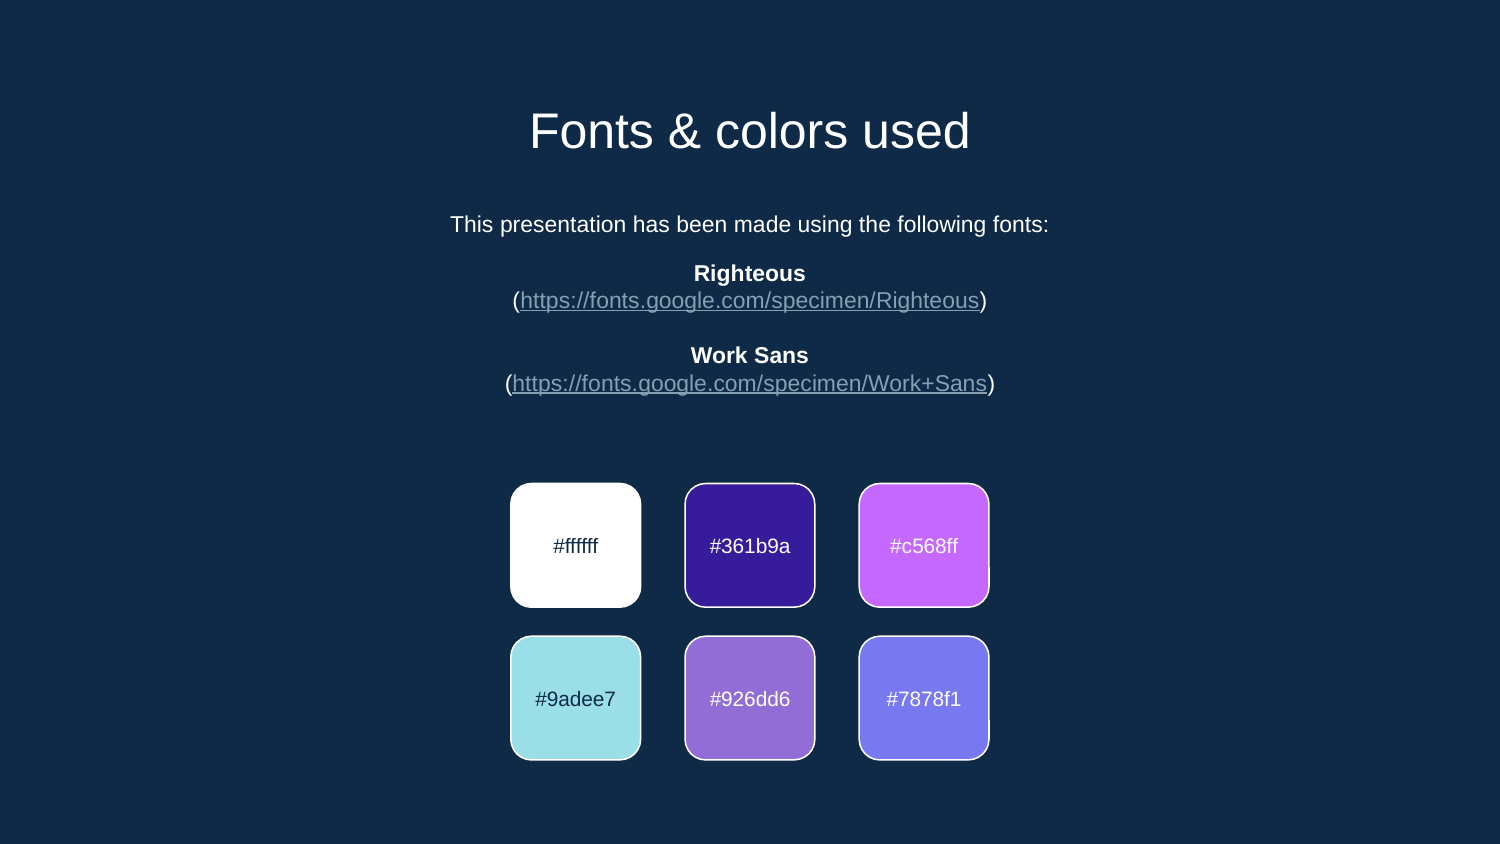

# Fonts & colors used
This presentation has been made using the following fonts:
Righteous
(https://fonts.google.com/specimen/Righteous)

Work Sans
(https://fonts.google.com/specimen/Work+Sans)

#ffffff
#361b9a
#c568ff

#9adee7
#926dd6
#7878f1